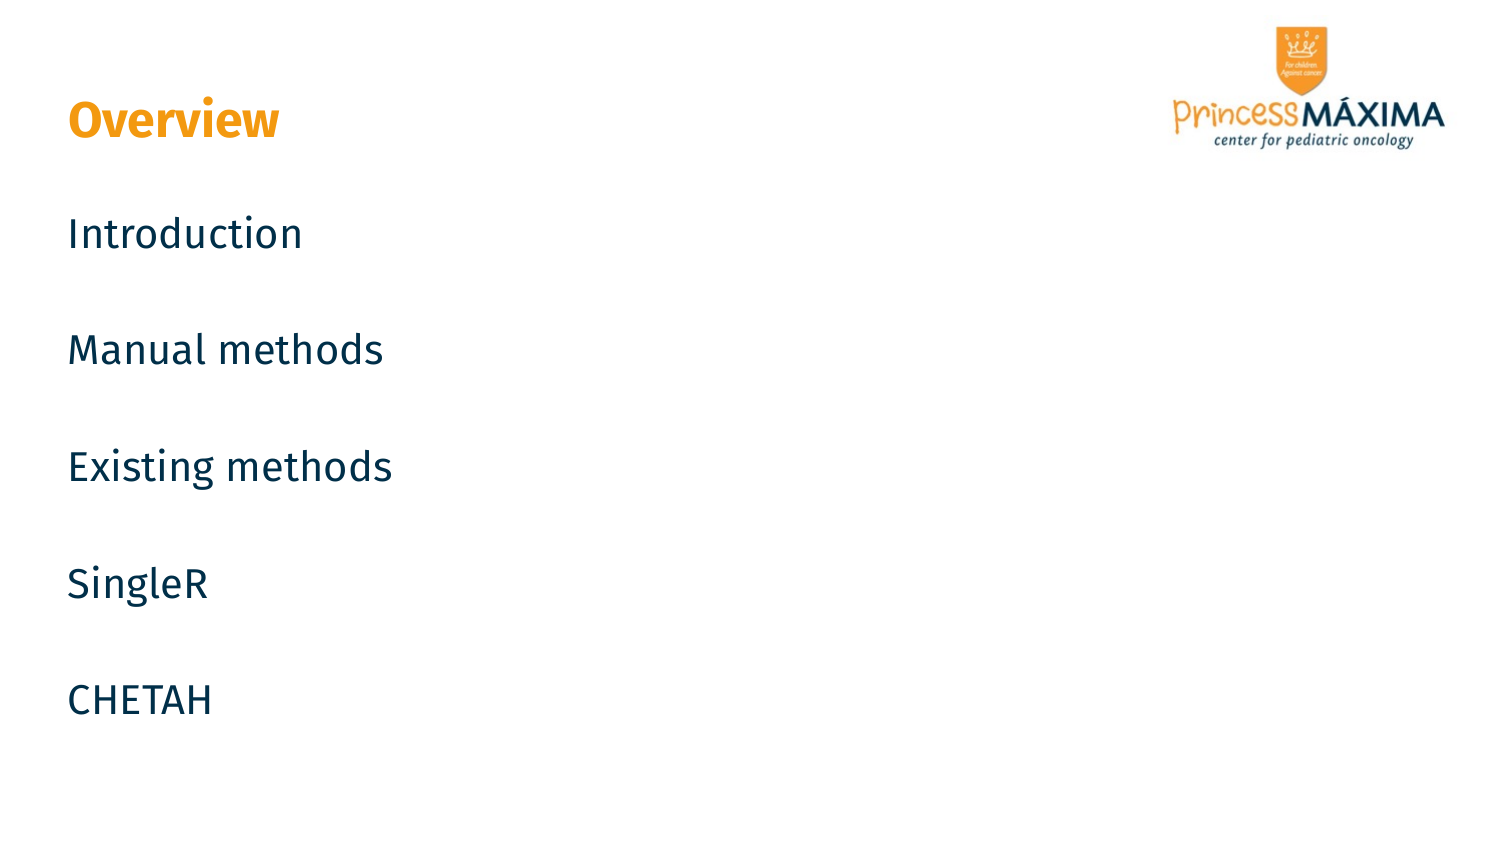

# Overview
Introduction

Manual methods

Existing methods

SingleR

CHETAH